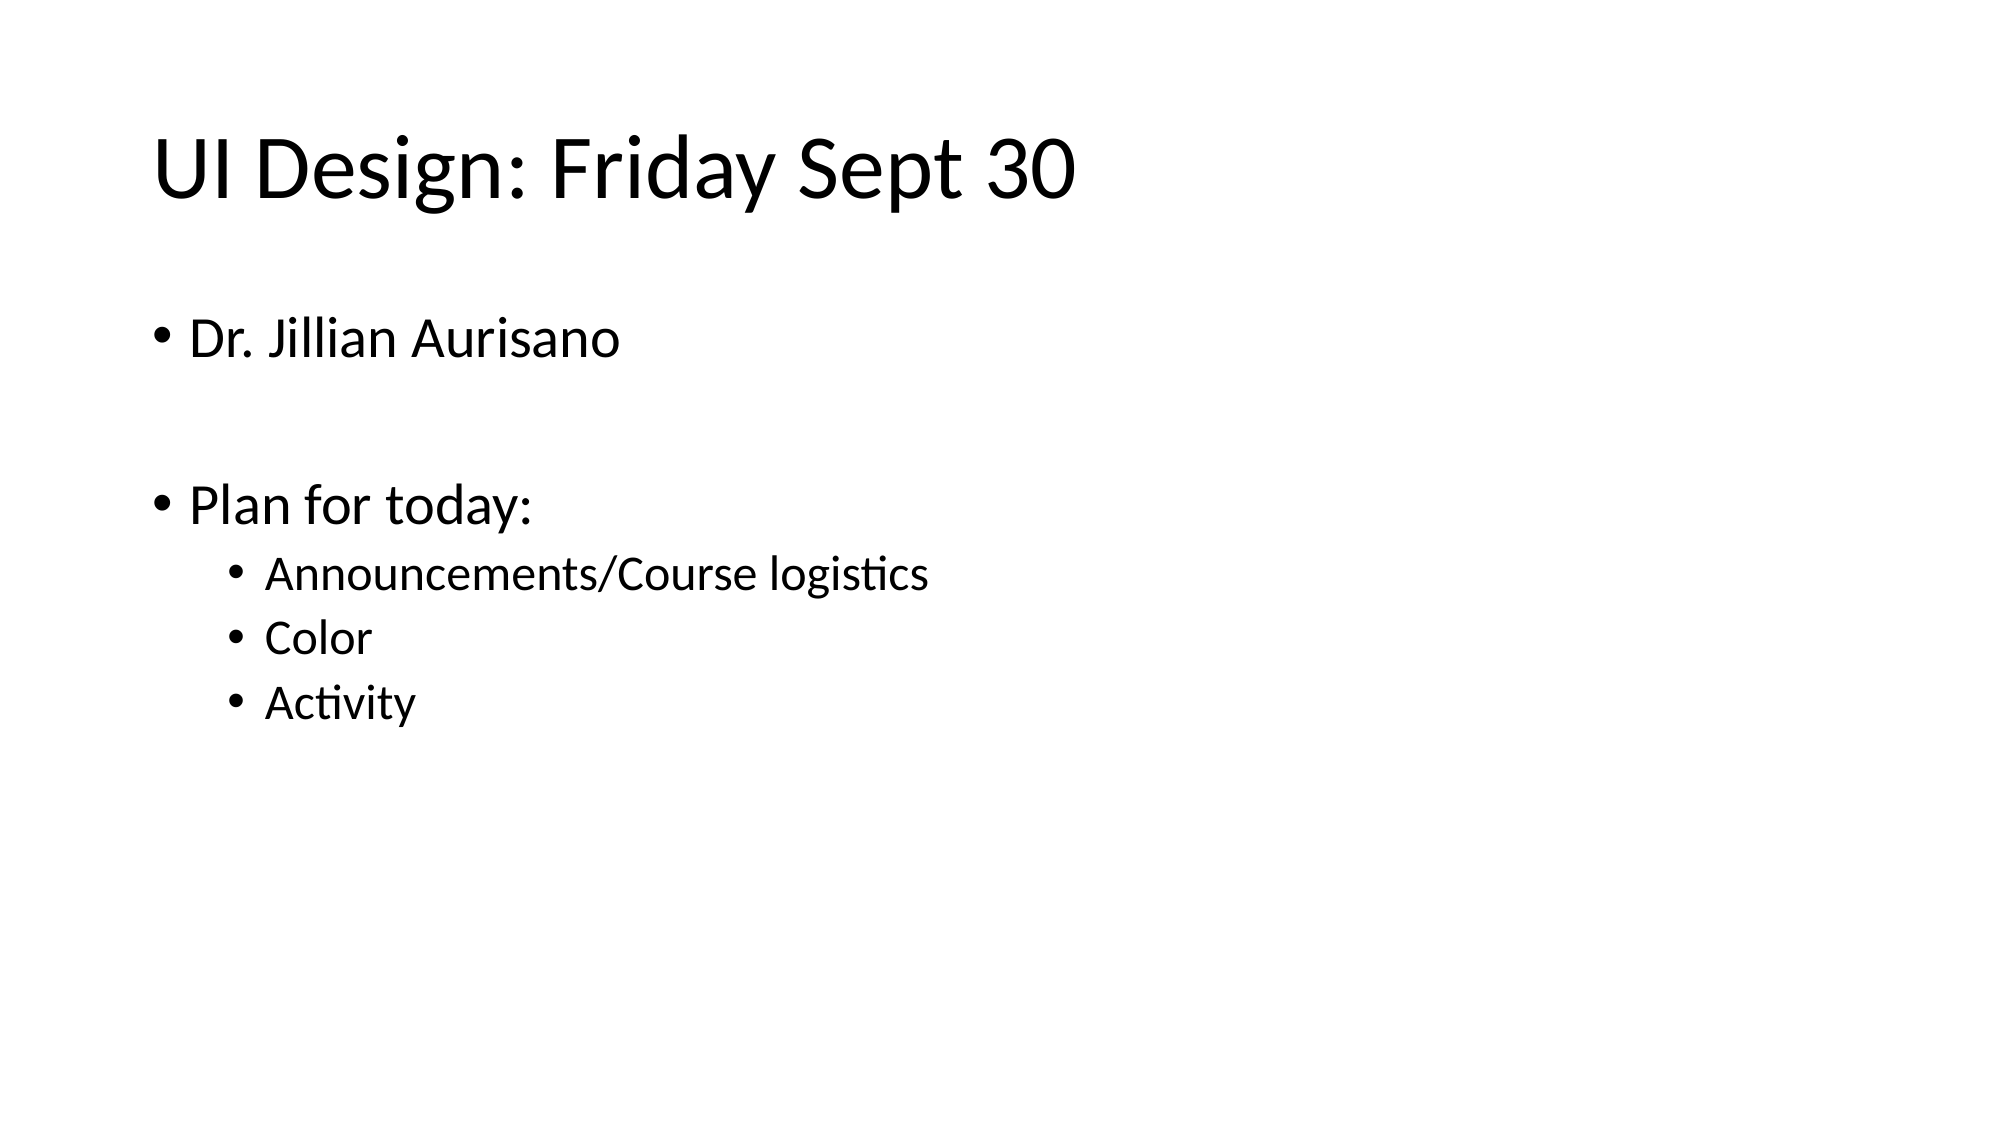

# UI Design: Friday Sept 30
Dr. Jillian Aurisano

Plan for today:
Announcements/Course logistics
Color
Activity